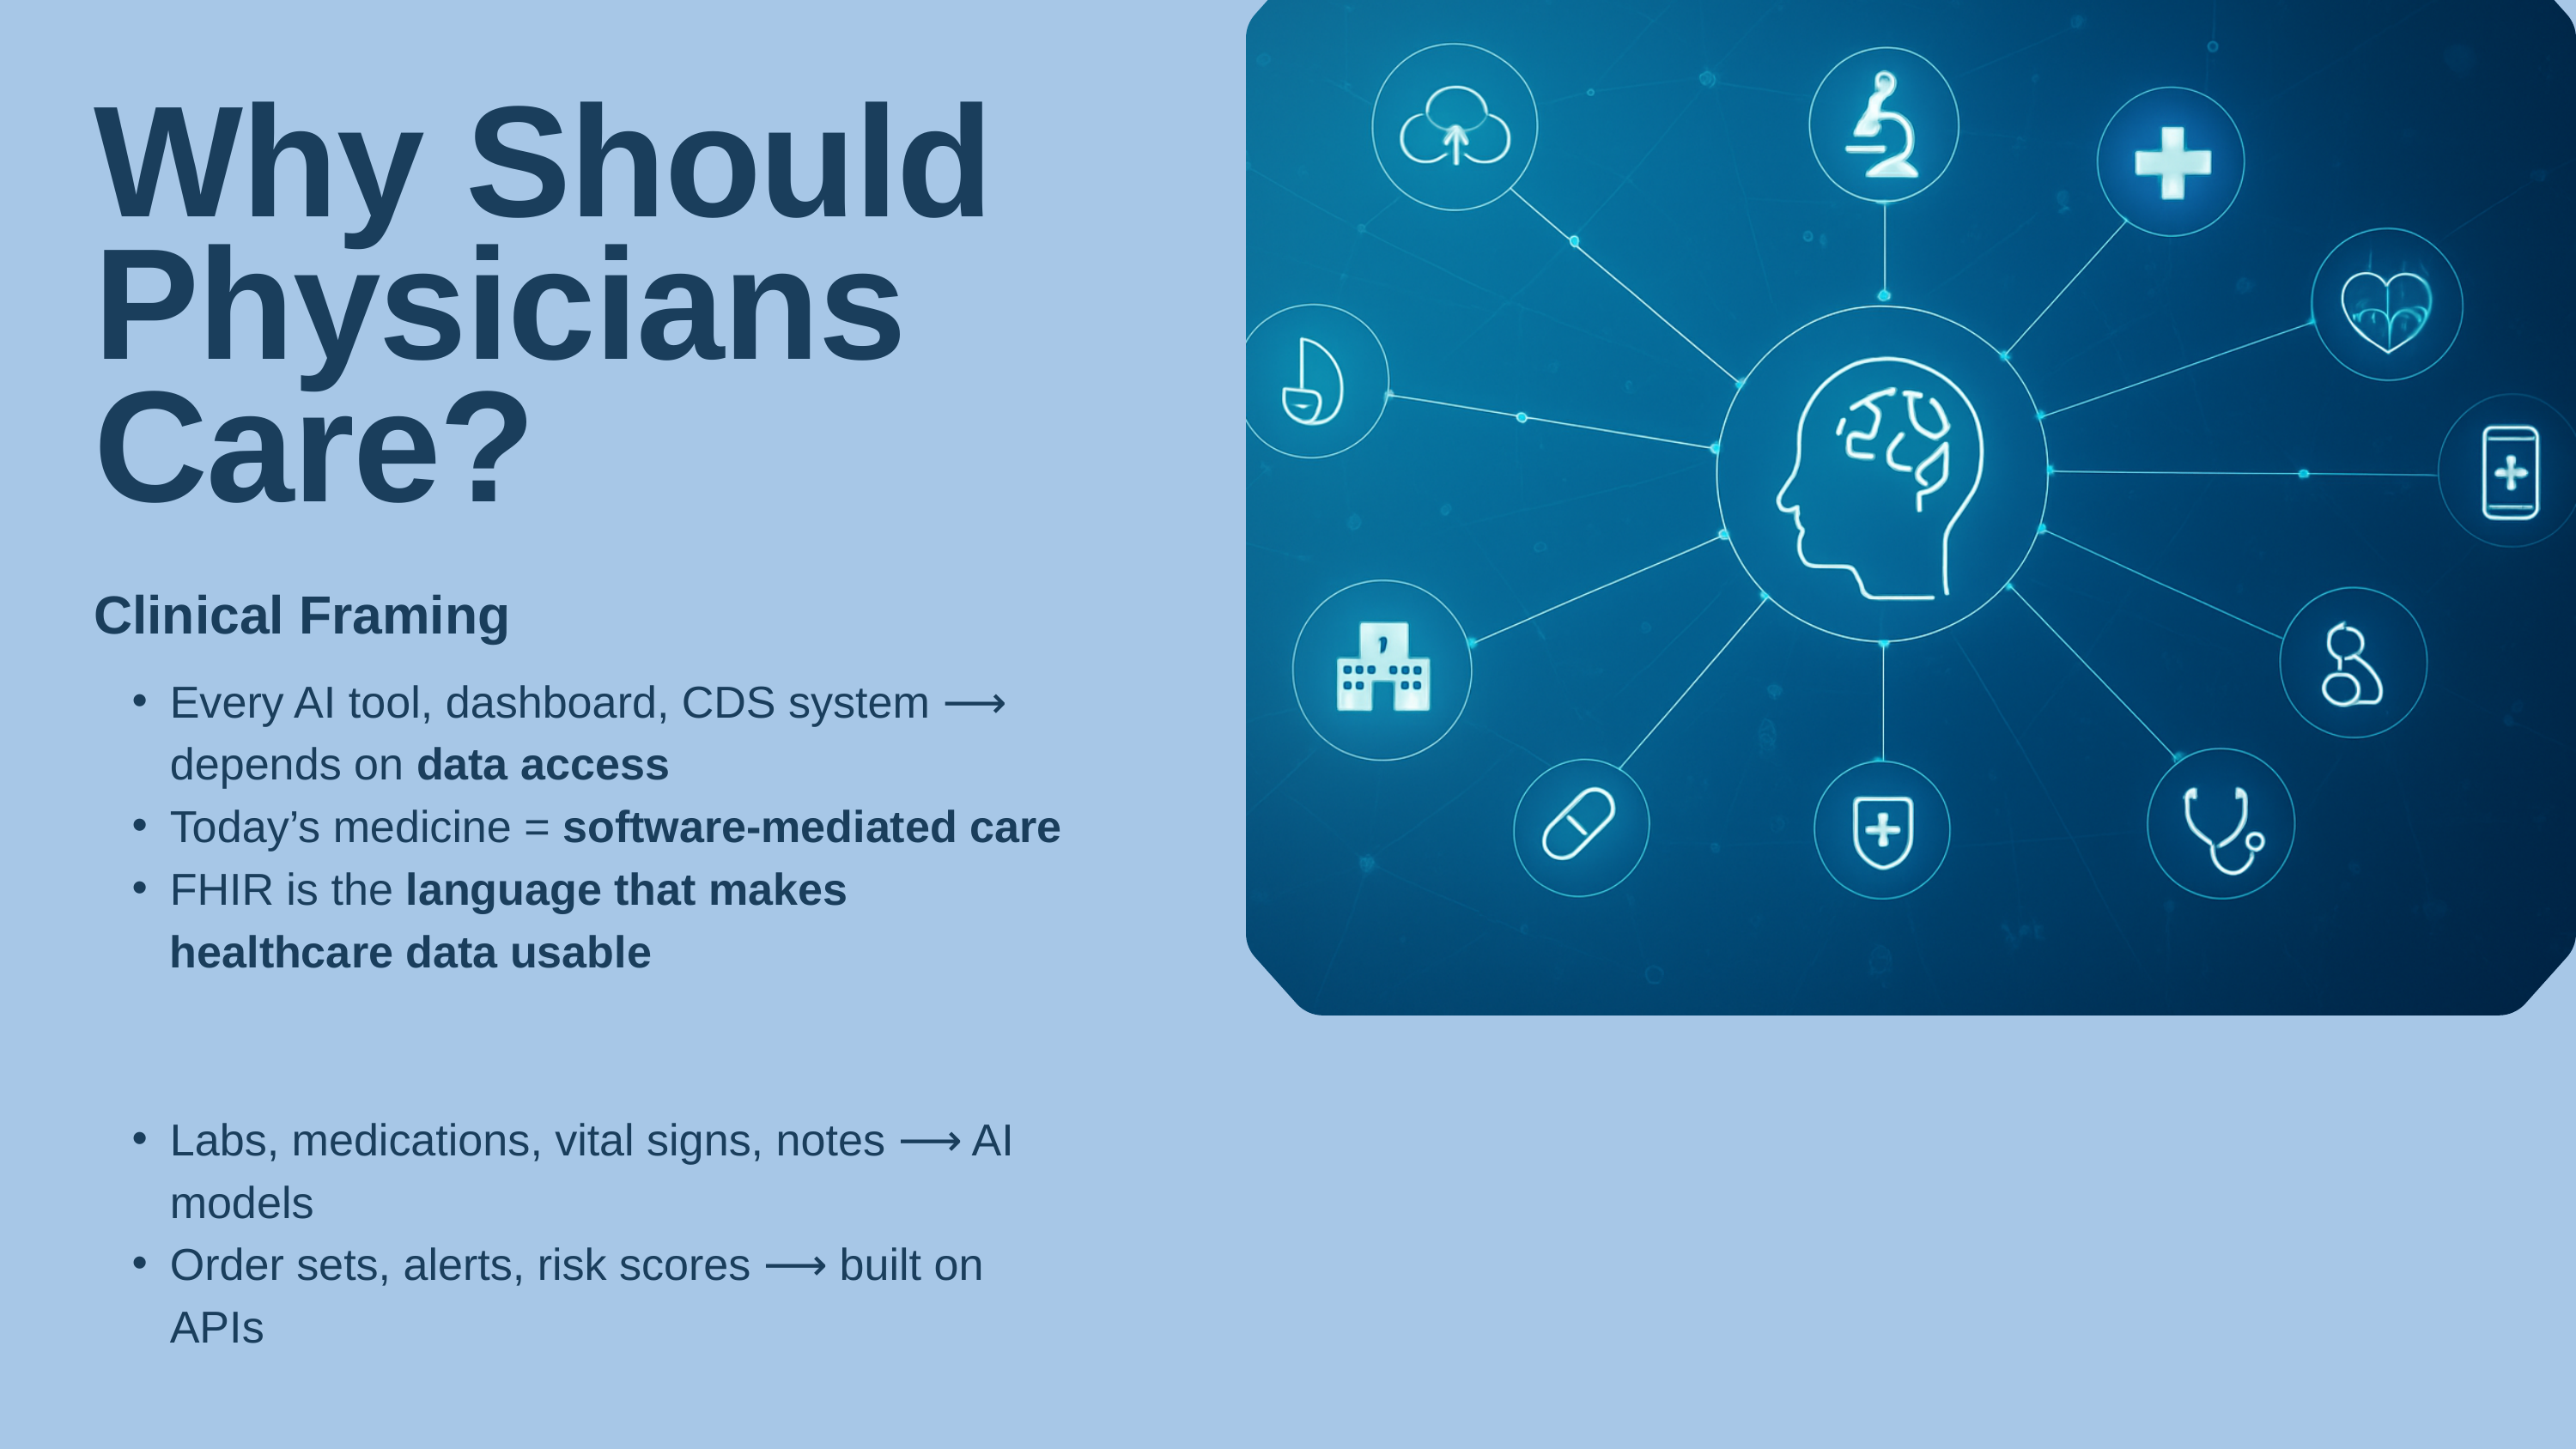

Why Should Physicians Care?
Clinical Framing
Every AI tool, dashboard, CDS system ⟶ depends on data access
Today’s medicine = software-mediated care
FHIR is the language that makes healthcare data usable

Labs, medications, vital signs, notes ⟶ AI models
Order sets, alerts, risk scores ⟶ built on APIs